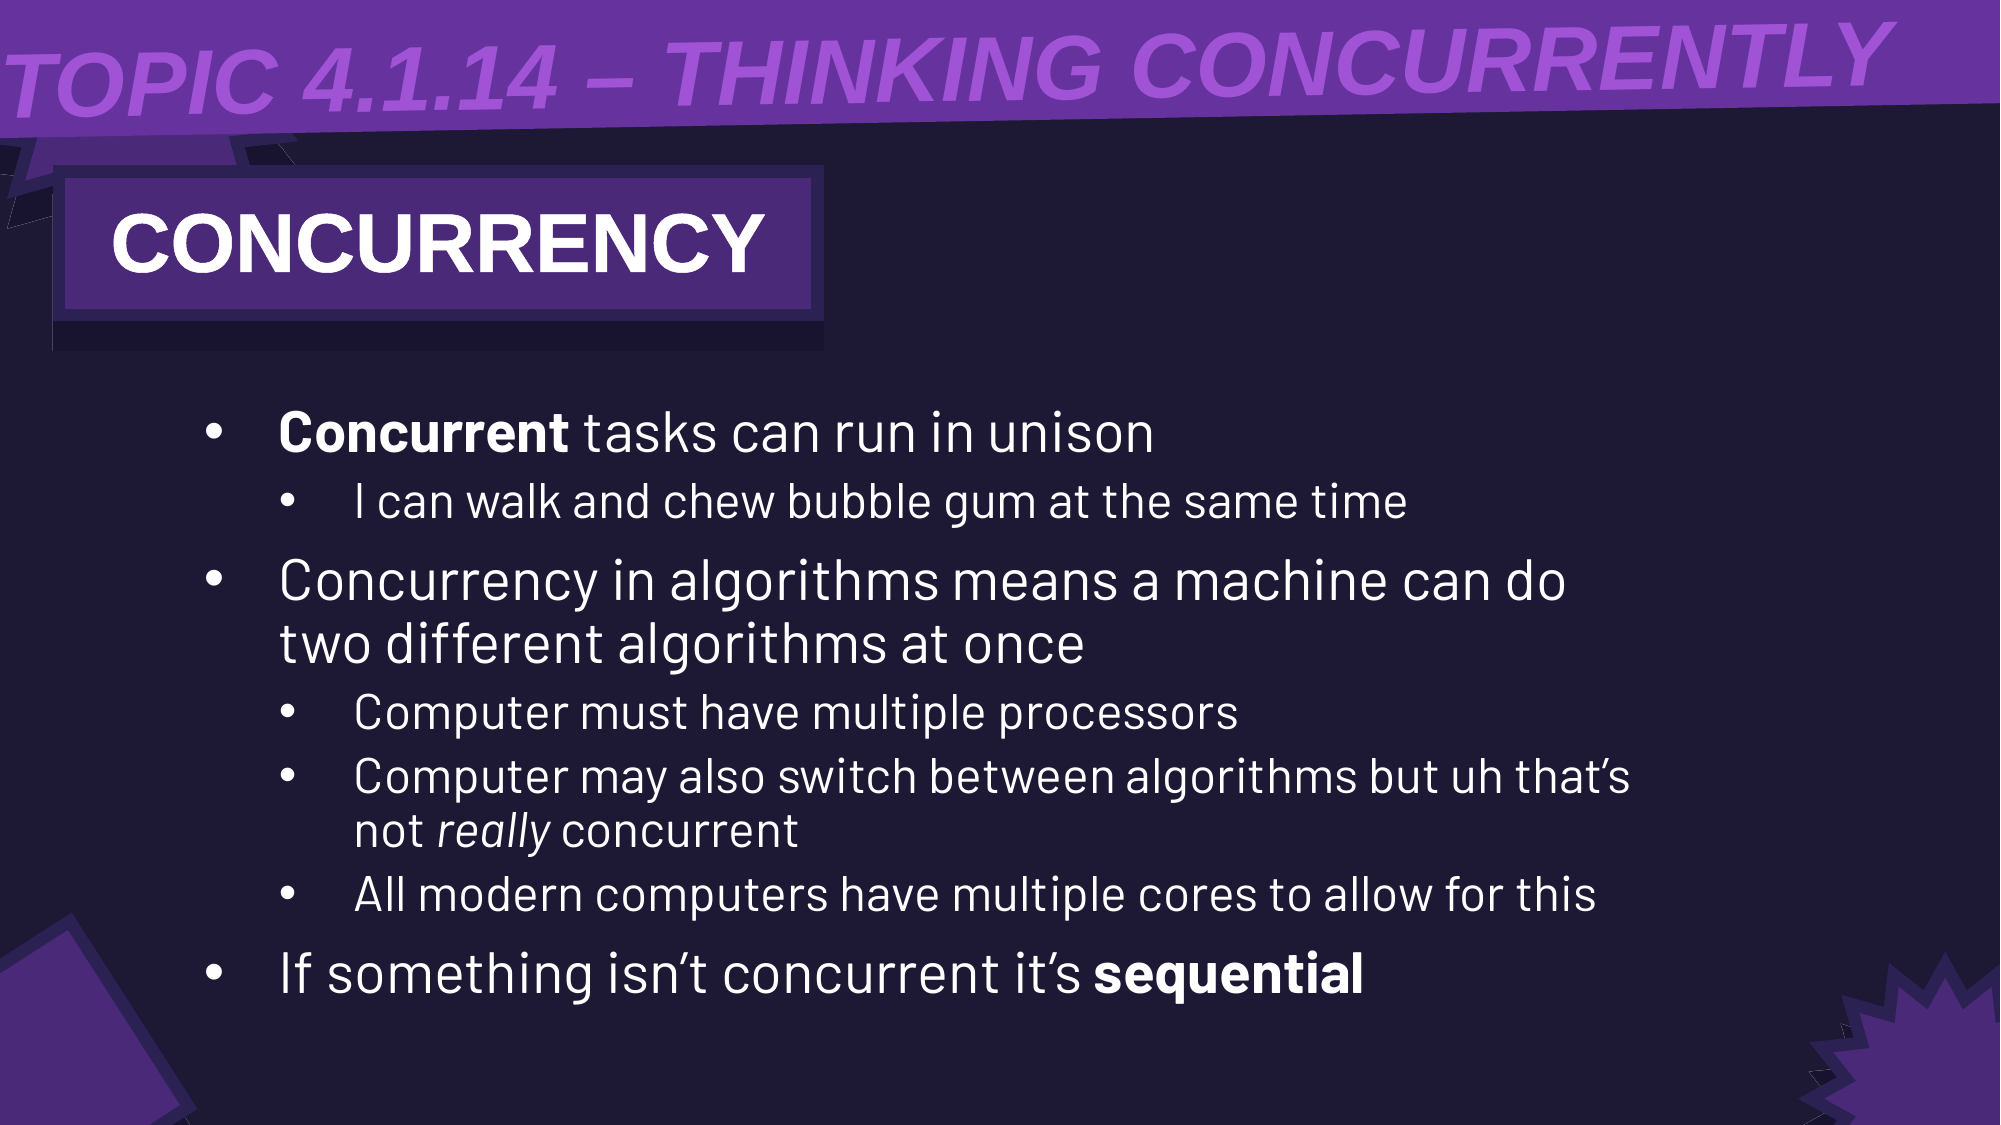

TOPIC 4.1.14 – THINKING CONCURRENTLY

CONCURRENCY
Concurrent tasks can run in unison
I can walk and chew bubble gum at the same time
Concurrency in algorithms means a machine can do two different algorithms at once
Computer must have multiple processors
Computer may also switch between algorithms but uh that’s not really concurrent
All modern computers have multiple cores to allow for this
If something isn’t concurrent it’s sequential